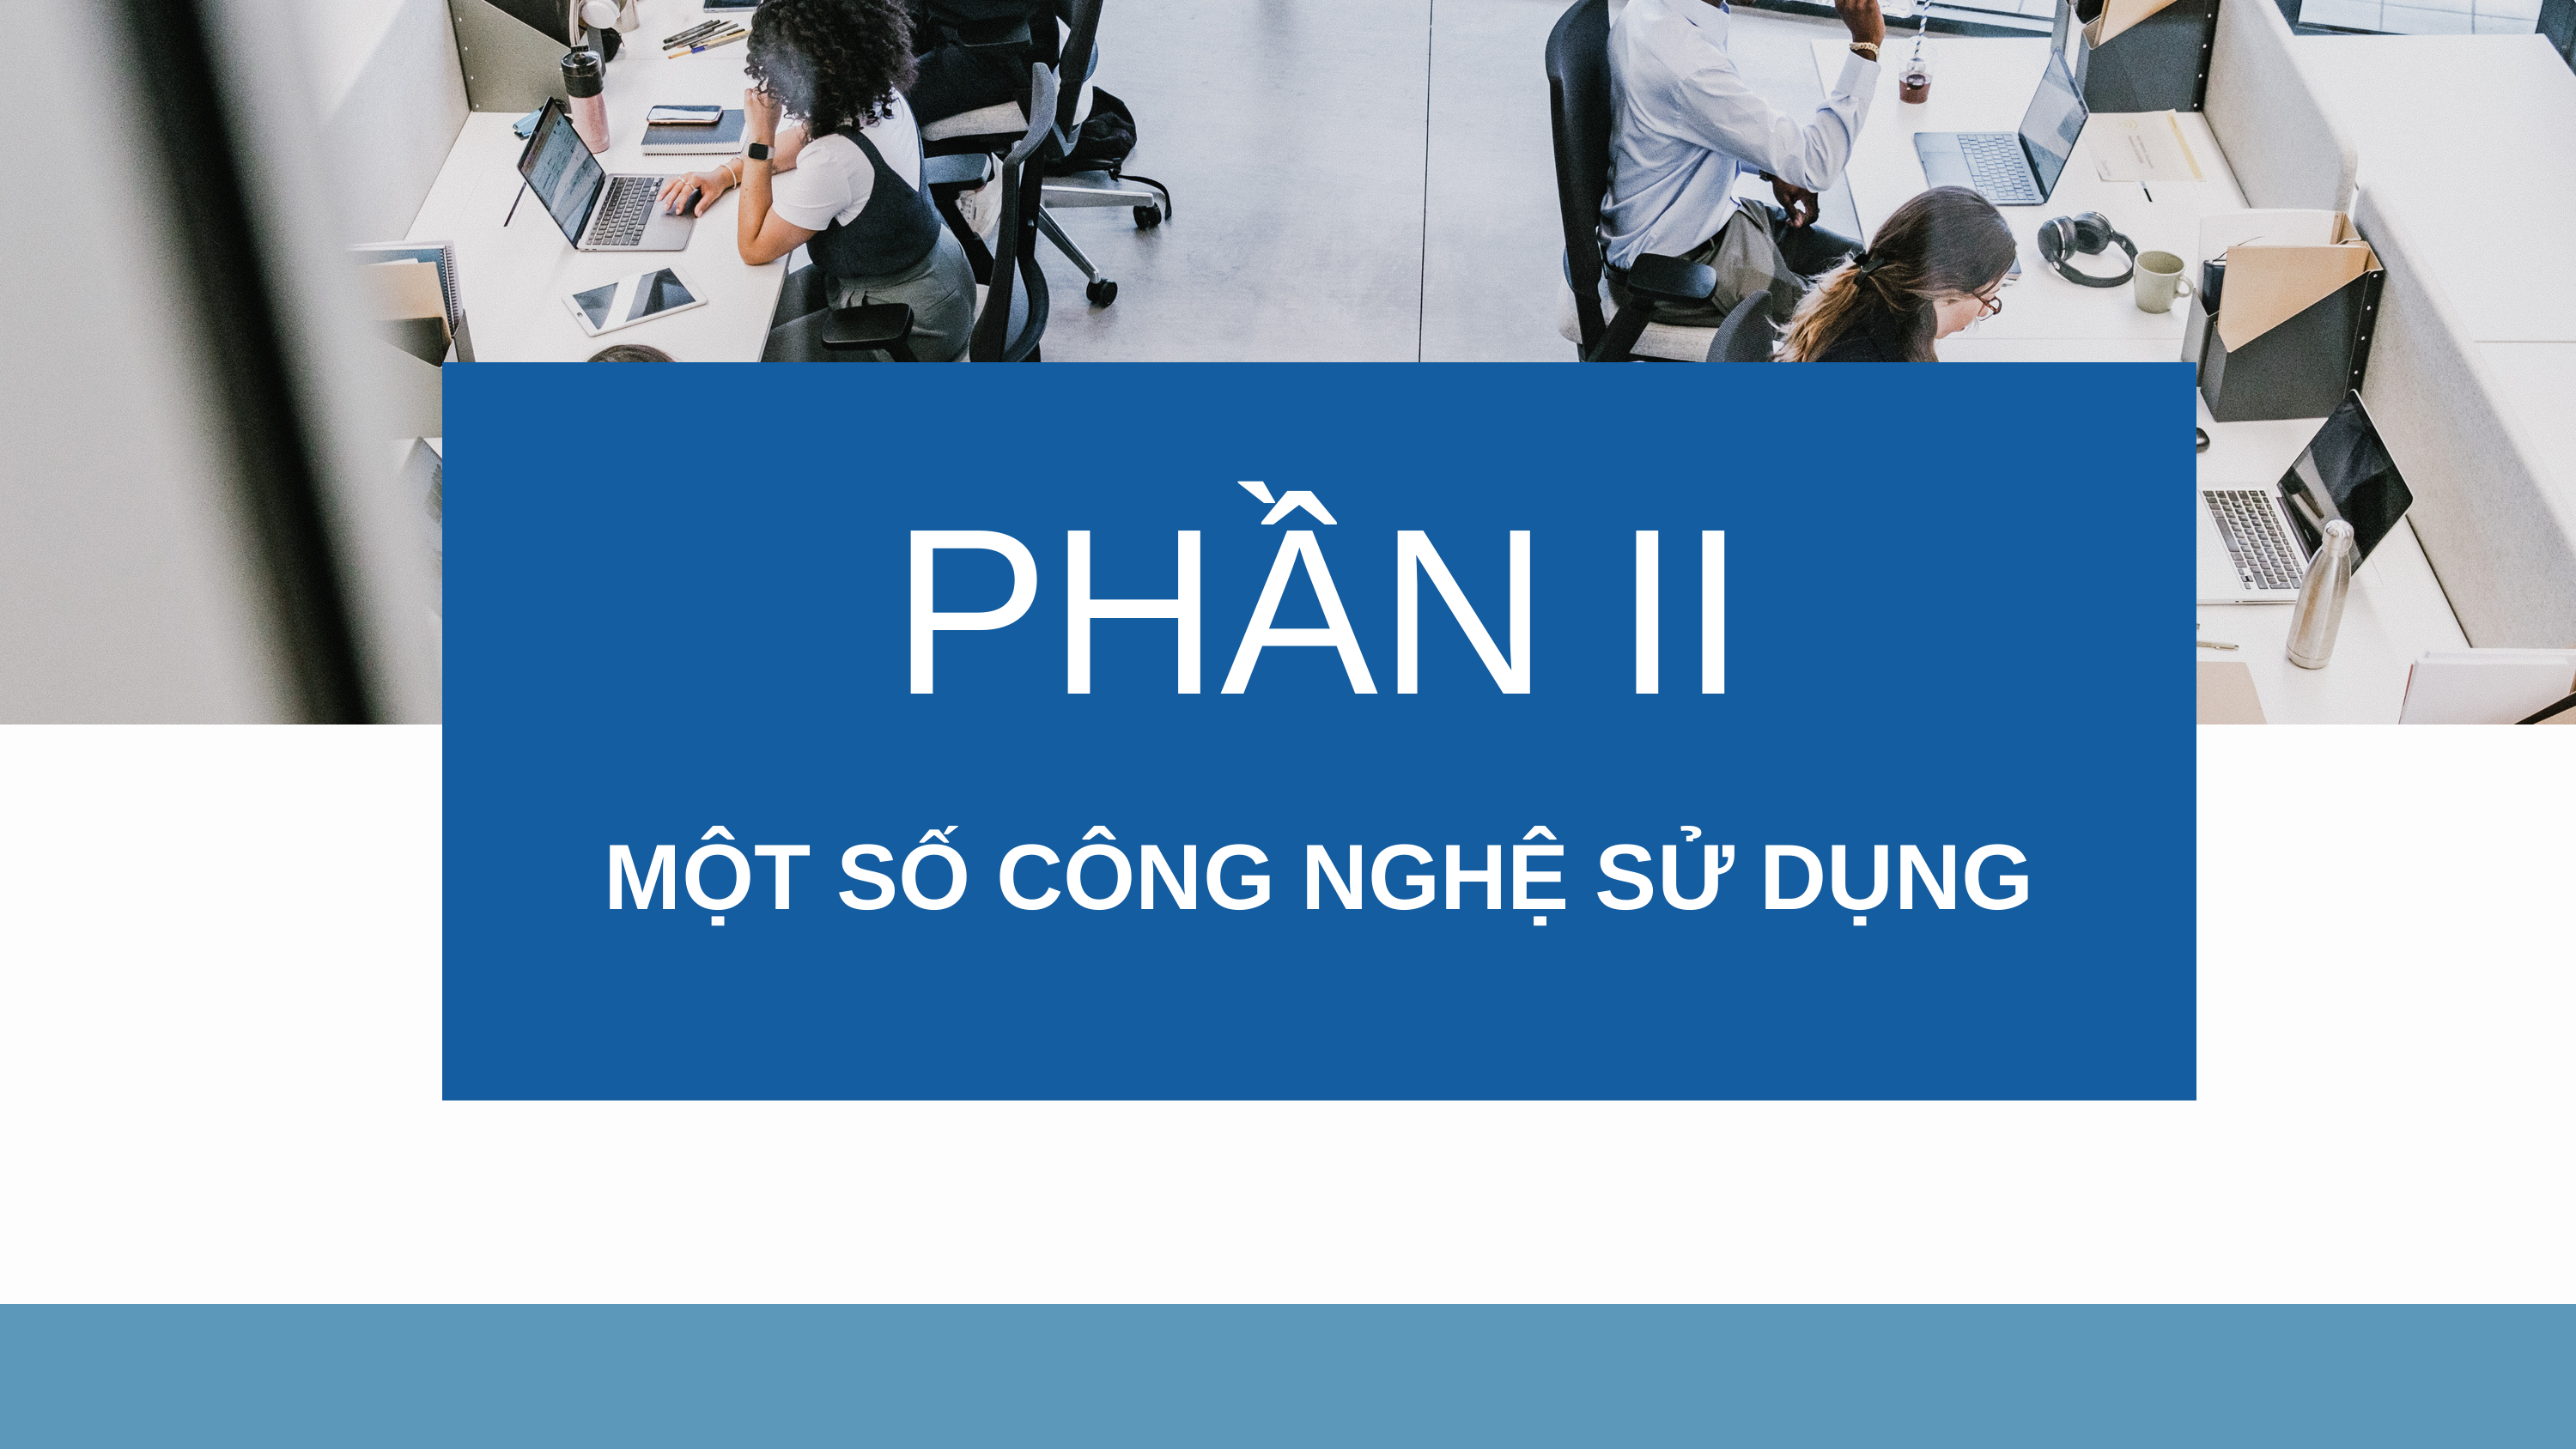

PHẦN II
MỘT SỐ CÔNG NGHỆ SỬ DỤNG